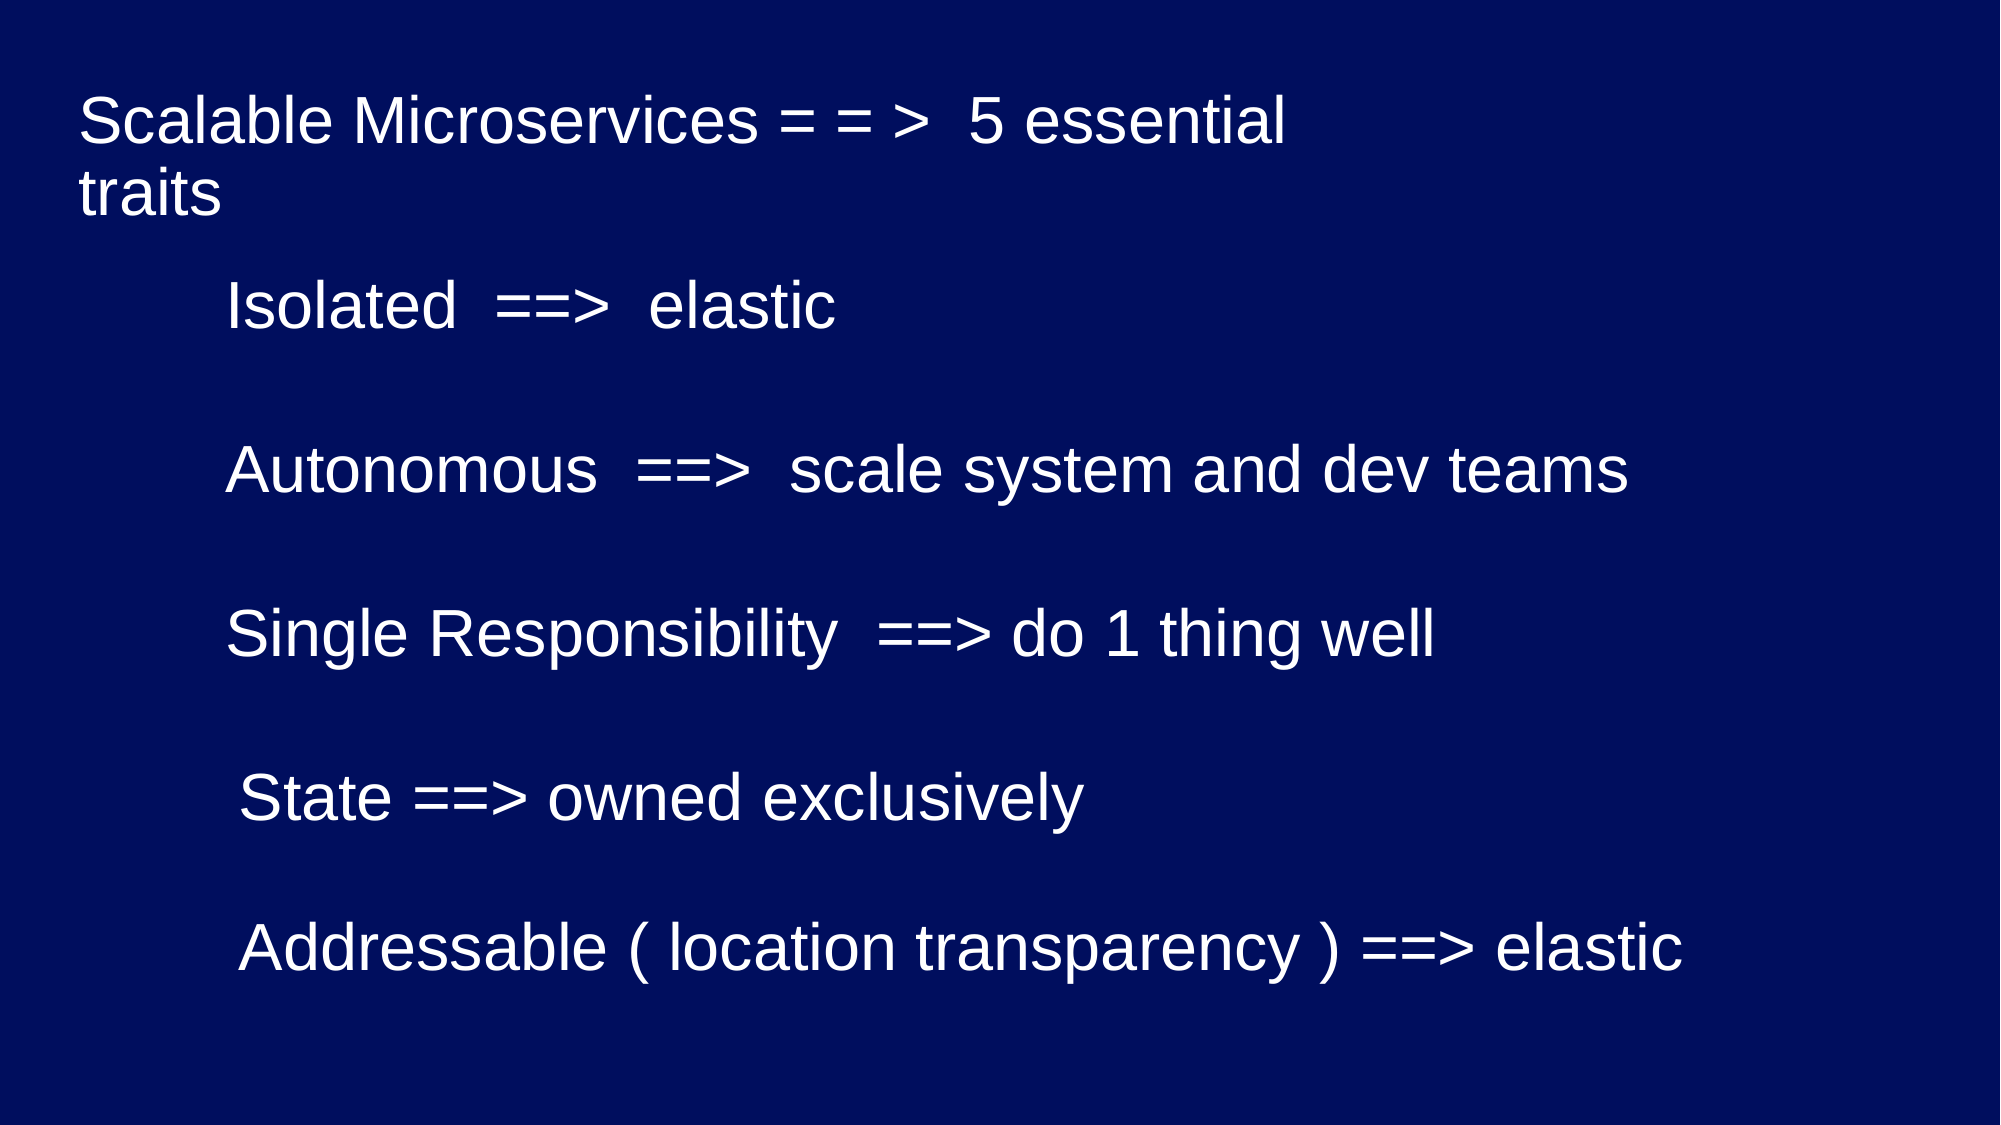

Scalable Microservices = = >  5 essential traits
Isolated  ==>  elastic

Autonomous  ==>  scale system and dev teams

Single Responsibility  ==> do 1 thing well

State ==> owned exclusively

Addressable ( location transparency ) ==> elastic